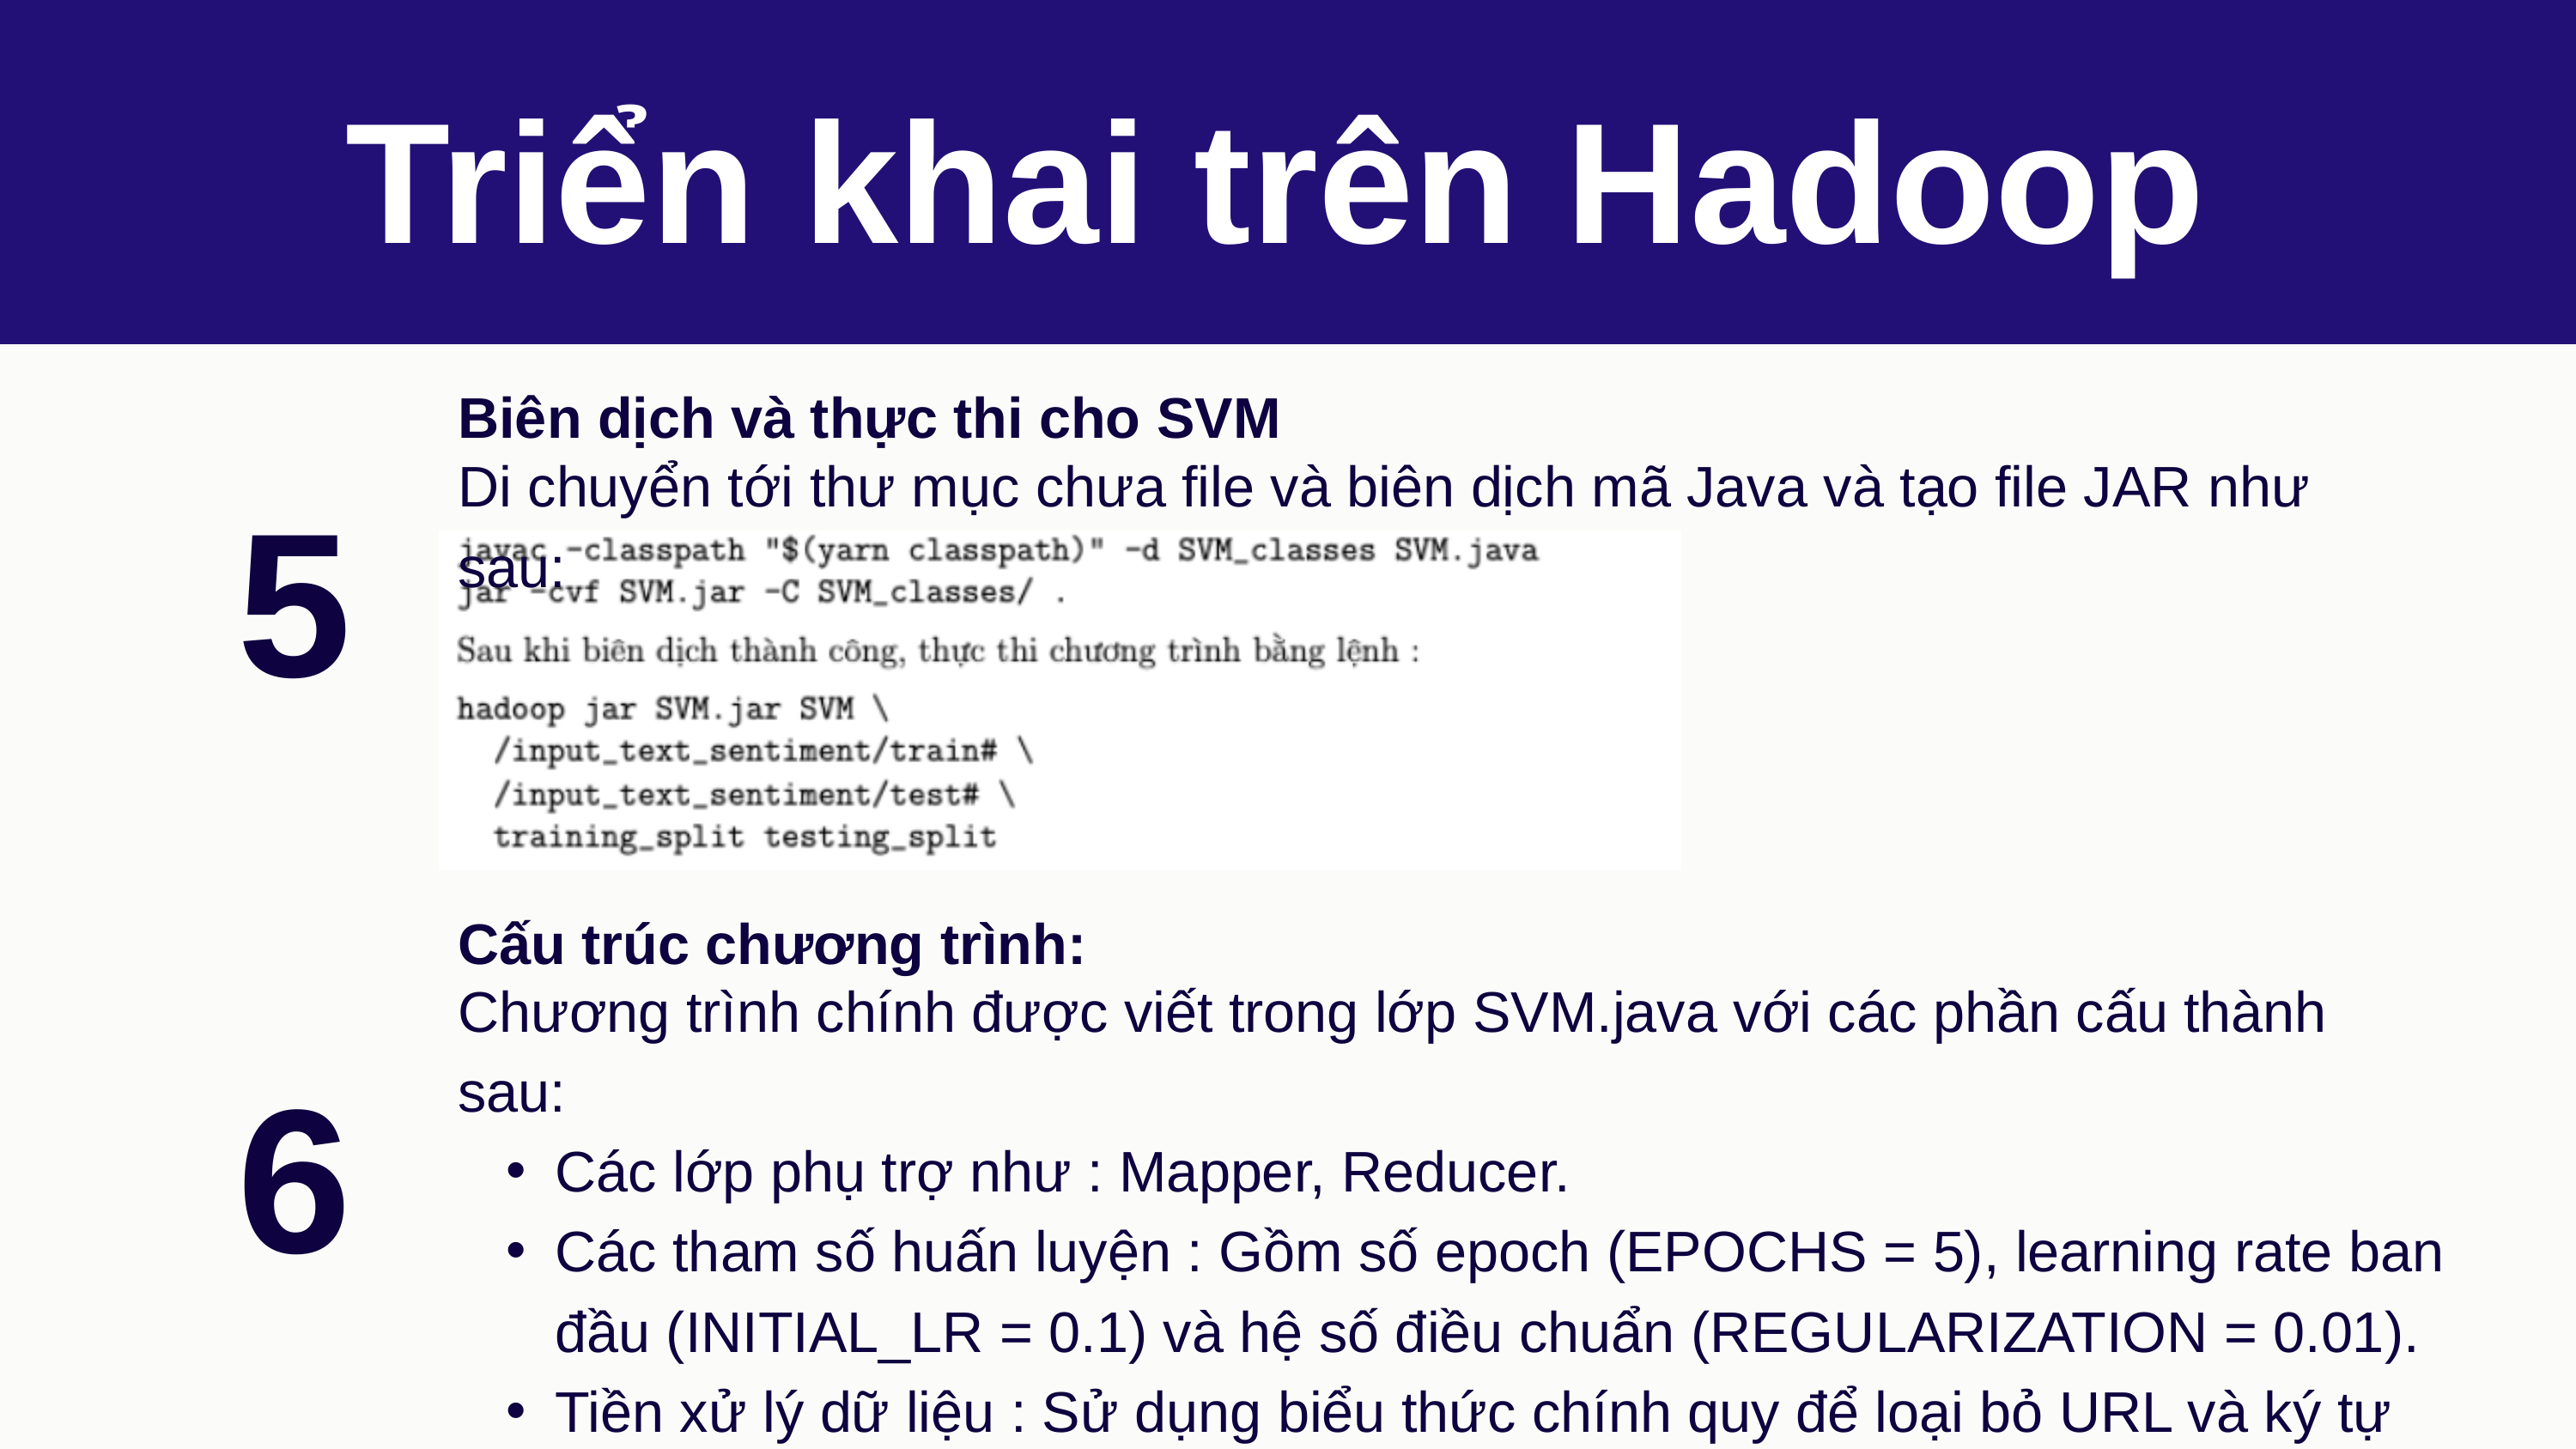

Triển khai trên Hadoop
5
Biên dịch và thực thi cho SVM
Di chuyển tới thư mục chưa file và biên dịch mã Java và tạo file JAR như sau:

Cấu trúc chương trình:
6
Chương trình chính được viết trong lớp SVM.java với các phần cấu thành sau:
Các lớp phụ trợ như : Mapper, Reducer.
Các tham số huấn luyện : Gồm số epoch (EPOCHS = 5), learning rate ban đầu (INITIAL_LR = 0.1) và hệ số điều chuẩn (REGULARIZATION = 0.01).
Tiền xử lý dữ liệu : Sử dụng biểu thức chính quy để loại bỏ URL và ký tự không phải chữ cái.